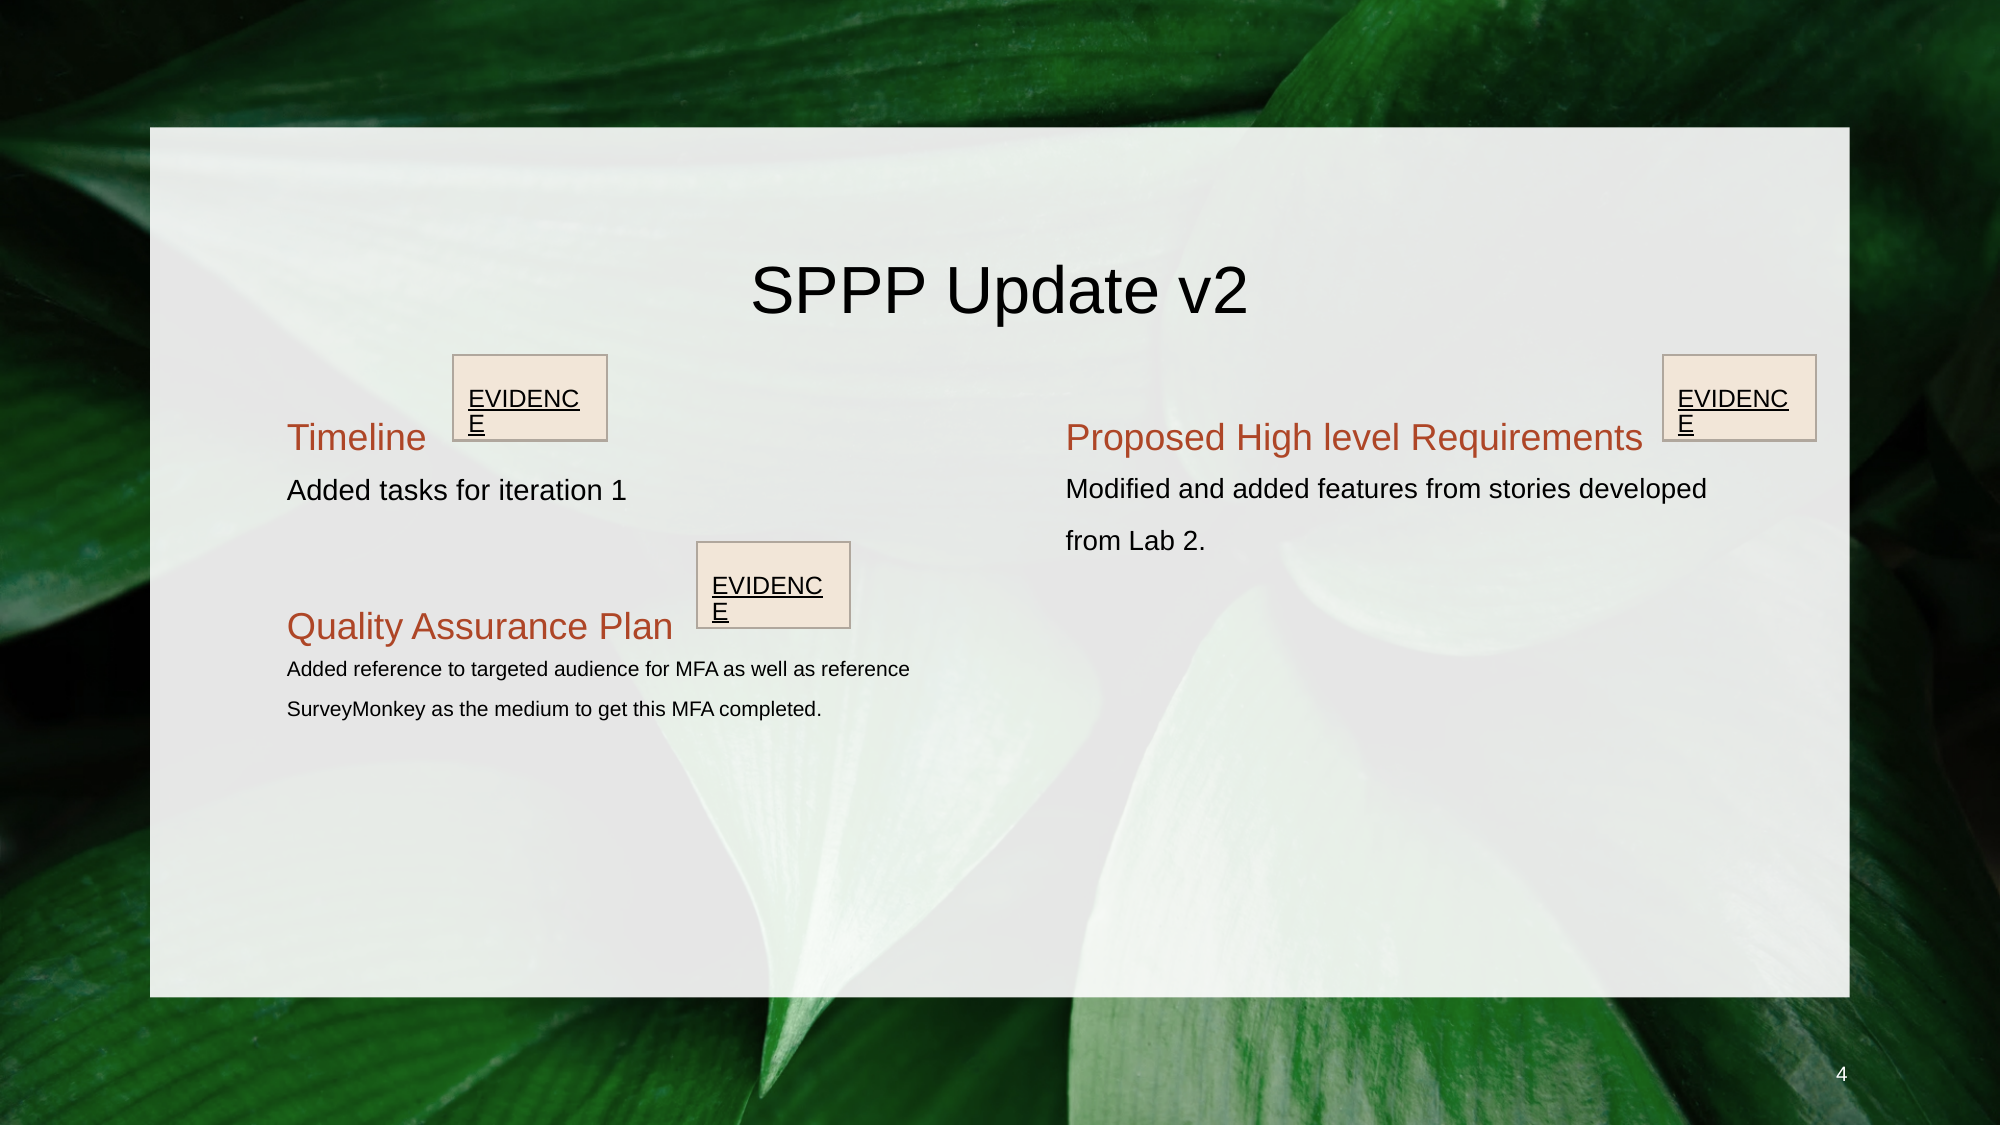

# SPPP Update v2
EVIDENCE
EVIDENCE
Timeline
Proposed High level Requirements
Added tasks for iteration 1
Modified and added features from stories developed from Lab 2.
EVIDENCE
Quality Assurance Plan
Added reference to targeted audience for MFA as well as reference SurveyMonkey as the medium to get this MFA completed.
4